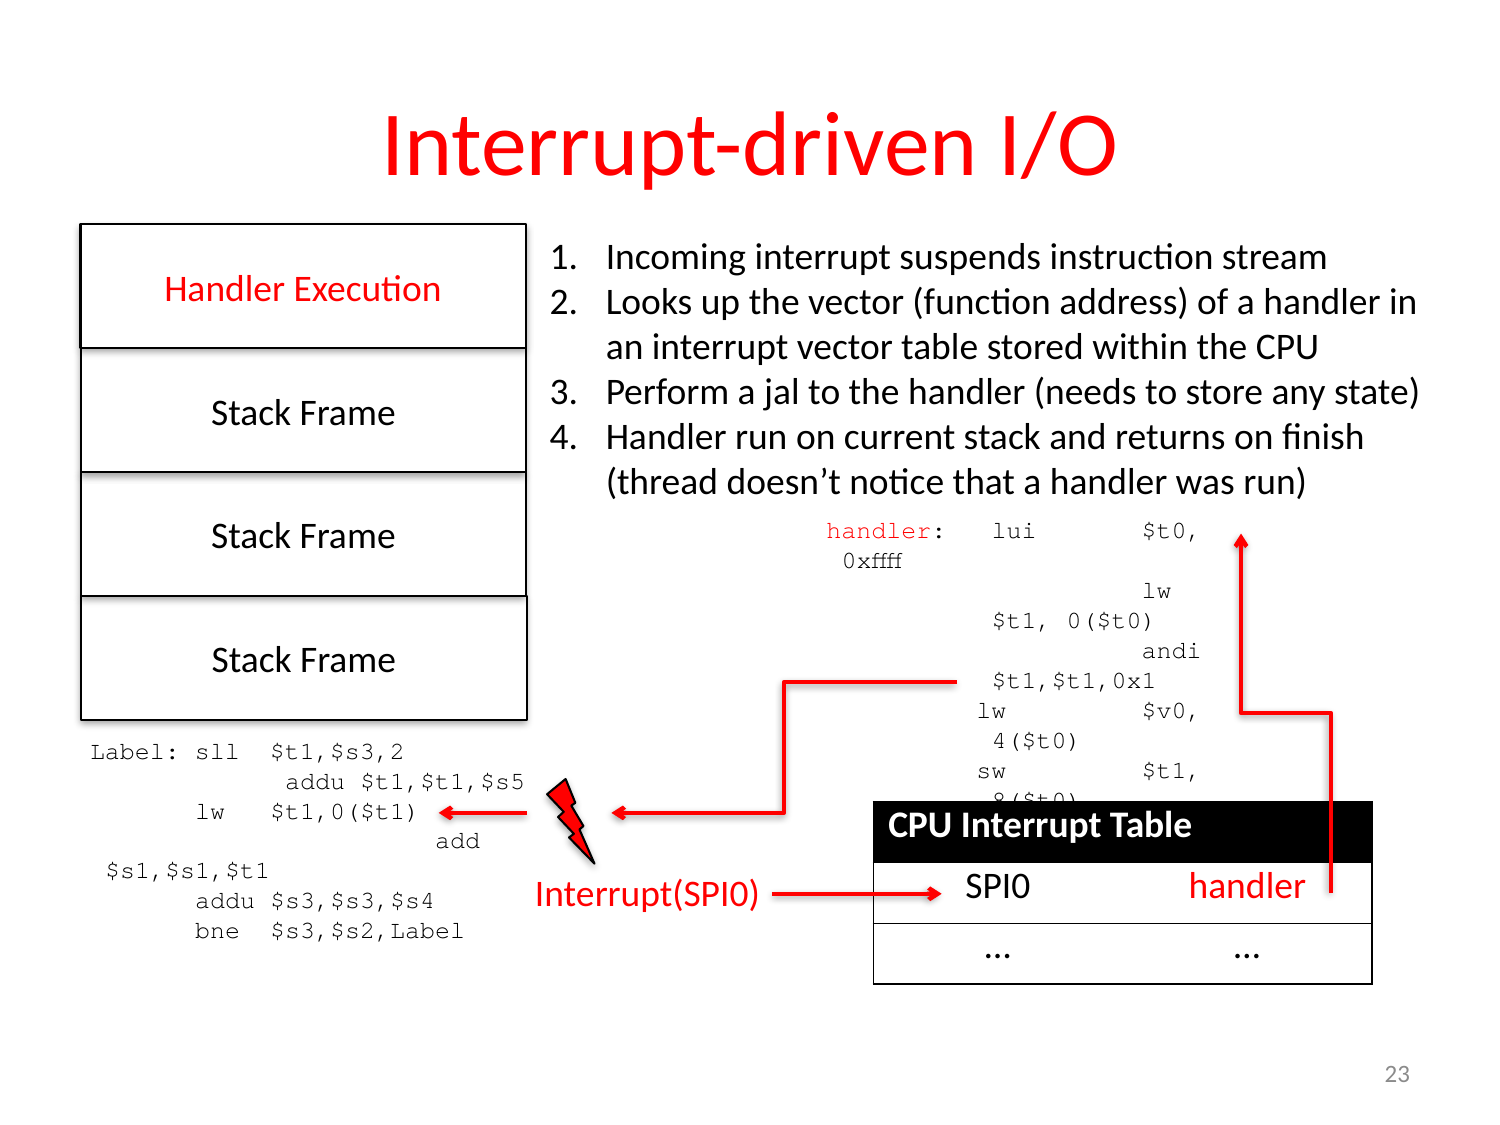

# Interrupt-driven I/O
Handler Execution
Incoming interrupt suspends instruction stream
Looks up the vector (function address) of a handler in
an interrupt vector table stored within the CPU
Perform a jal to the handler (needs to store any state)
Handler run on current stack and returns on finish
(thread doesn’t notice that a handler was run)
Stack Frame
Stack Frame
handler:	lui	$t0, 0xffff
			lw	$t1, 0($t0)
			andi	$t1,$t1,0x1
lw	$v0, 4($t0)
sw	$t1, 8($t0)
ret
Stack Frame
Label: sll  $t1,$s3,2
    	  addu $t1,$t1,$s5
      lw   $t1,0($t1)
			  add  $s1,$s1,$t1
      addu $s3,$s3,$s4
      bne  $s3,$s2,Label

| CPU Interrupt Table |  |
| --- | --- |
| SPI0 | handler |
| … | … |
Interrupt(SPI0)
23